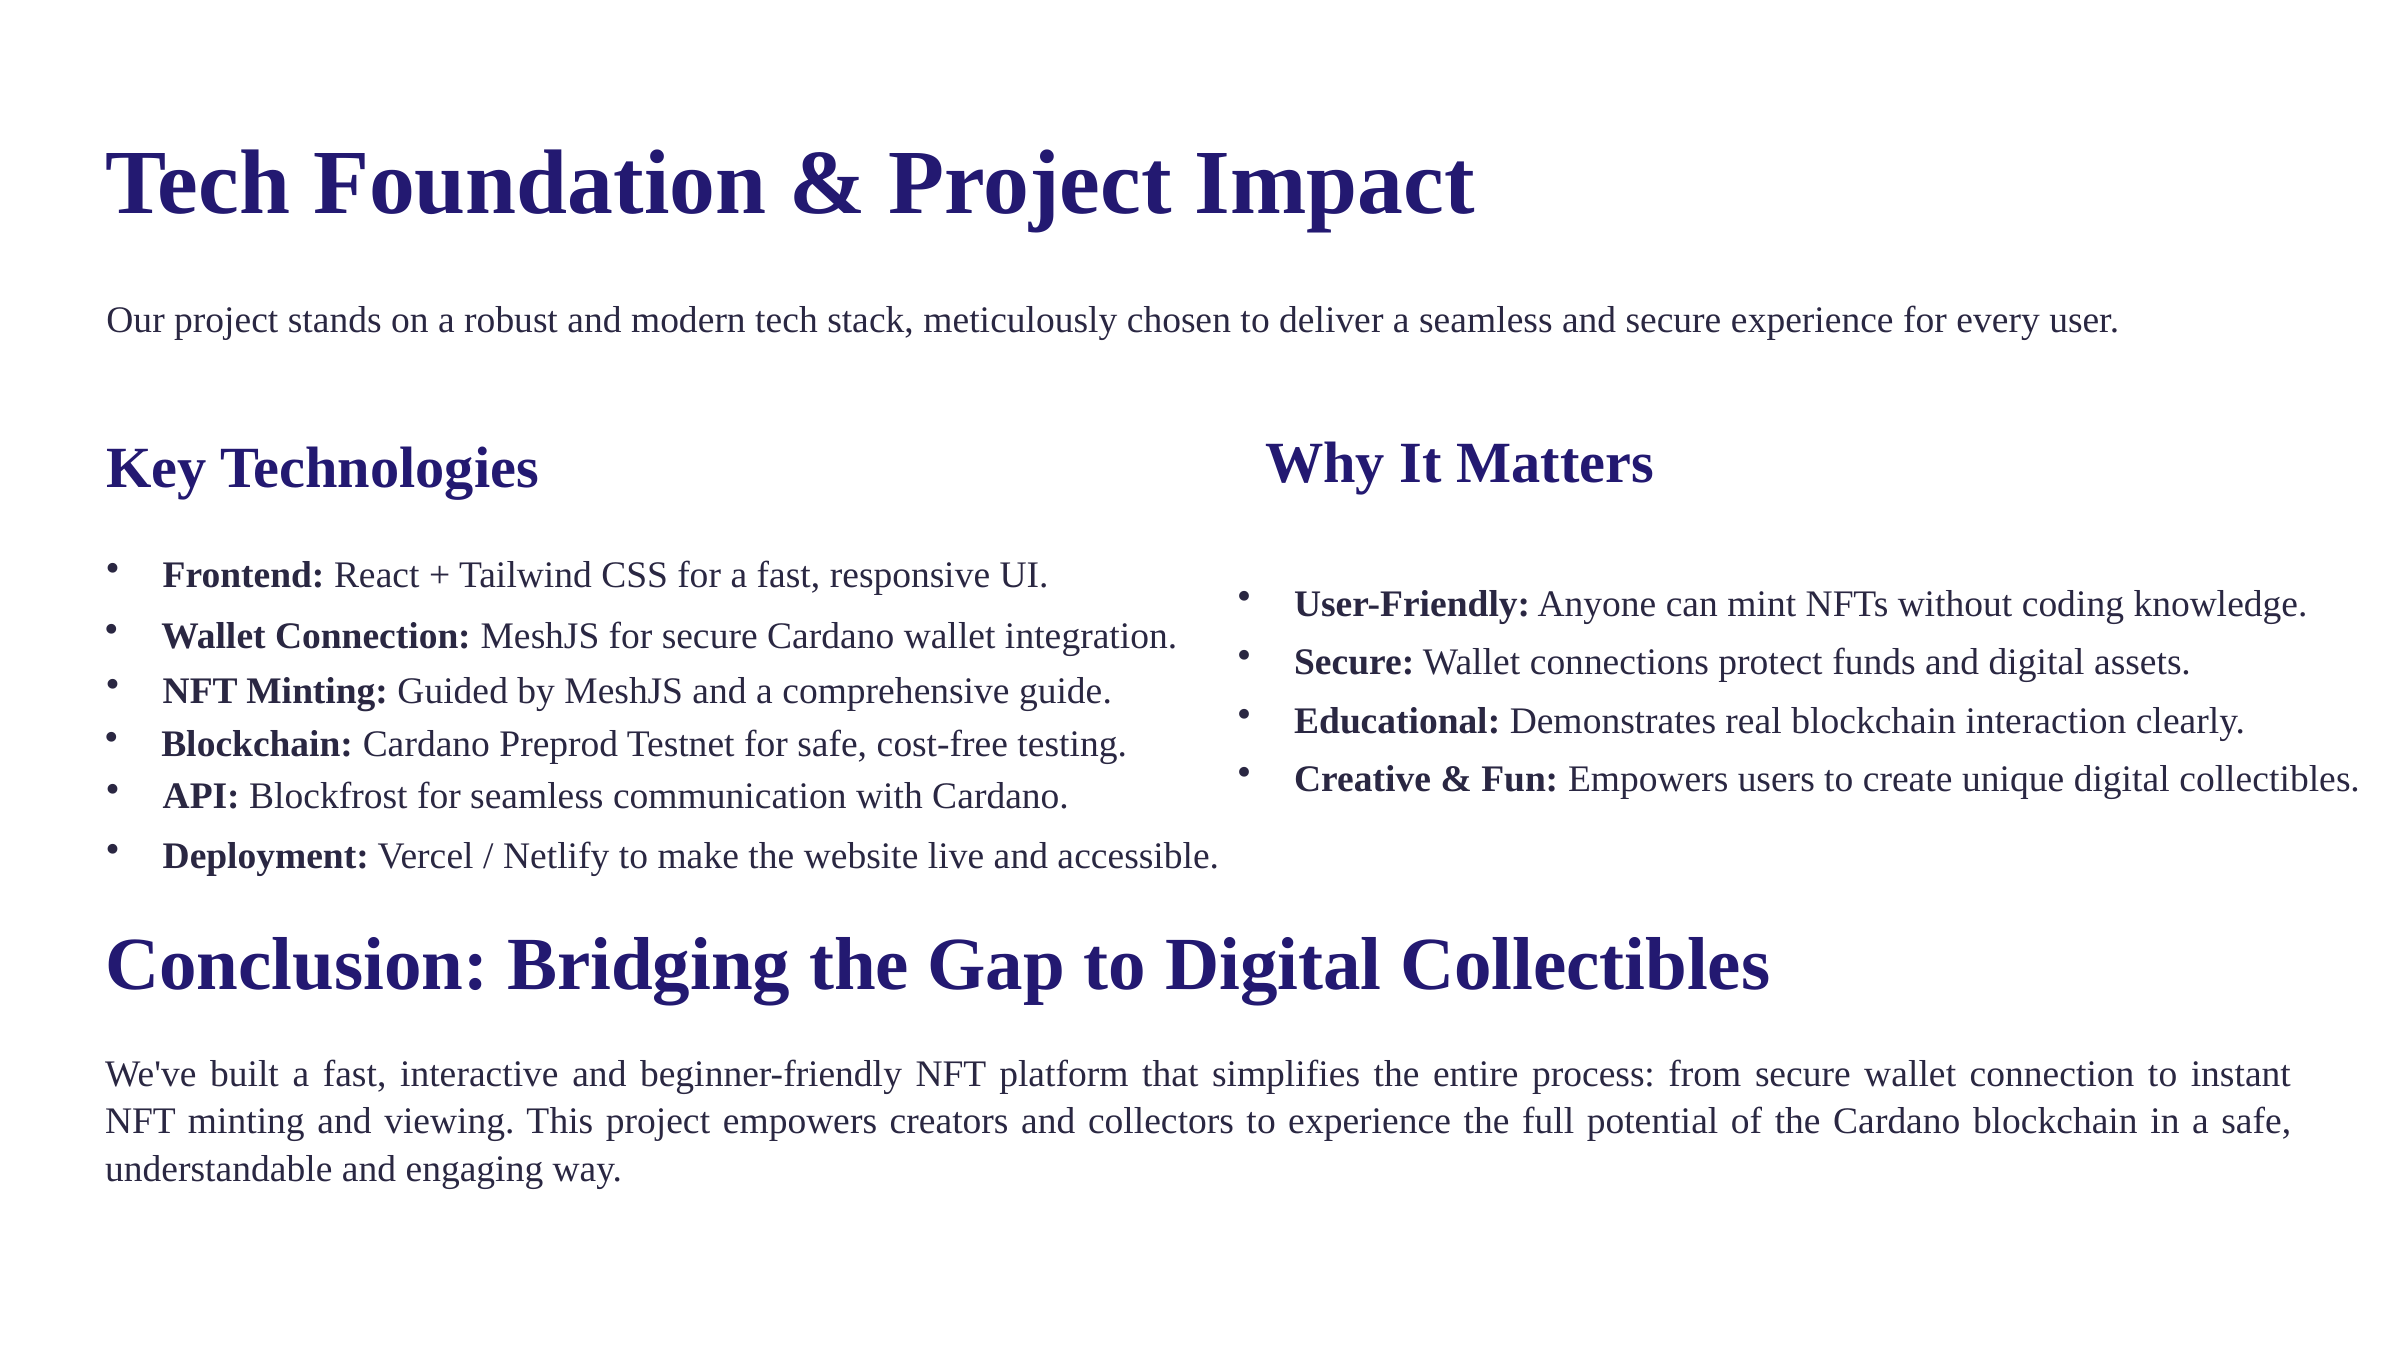

Tech Foundation & Project Impact
Our project stands on a robust and modern tech stack, meticulously chosen to deliver a seamless and secure experience for every user.
Why It Matters
Key Technologies
Frontend: React + Tailwind CSS for a fast, responsive UI.
User-Friendly: Anyone can mint NFTs without coding knowledge.
Wallet Connection: MeshJS for secure Cardano wallet integration.
Secure: Wallet connections protect funds and digital assets.
NFT Minting: Guided by MeshJS and a comprehensive guide.
Educational: Demonstrates real blockchain interaction clearly.
Blockchain: Cardano Preprod Testnet for safe, cost-free testing.
Creative & Fun: Empowers users to create unique digital collectibles.
API: Blockfrost for seamless communication with Cardano.
Deployment: Vercel / Netlify to make the website live and accessible.
Conclusion: Bridging the Gap to Digital Collectibles
We've built a fast, interactive and beginner-friendly NFT platform that simplifies the entire process: from secure wallet connection to instant NFT minting and viewing. This project empowers creators and collectors to experience the full potential of the Cardano blockchain in a safe, understandable and engaging way.